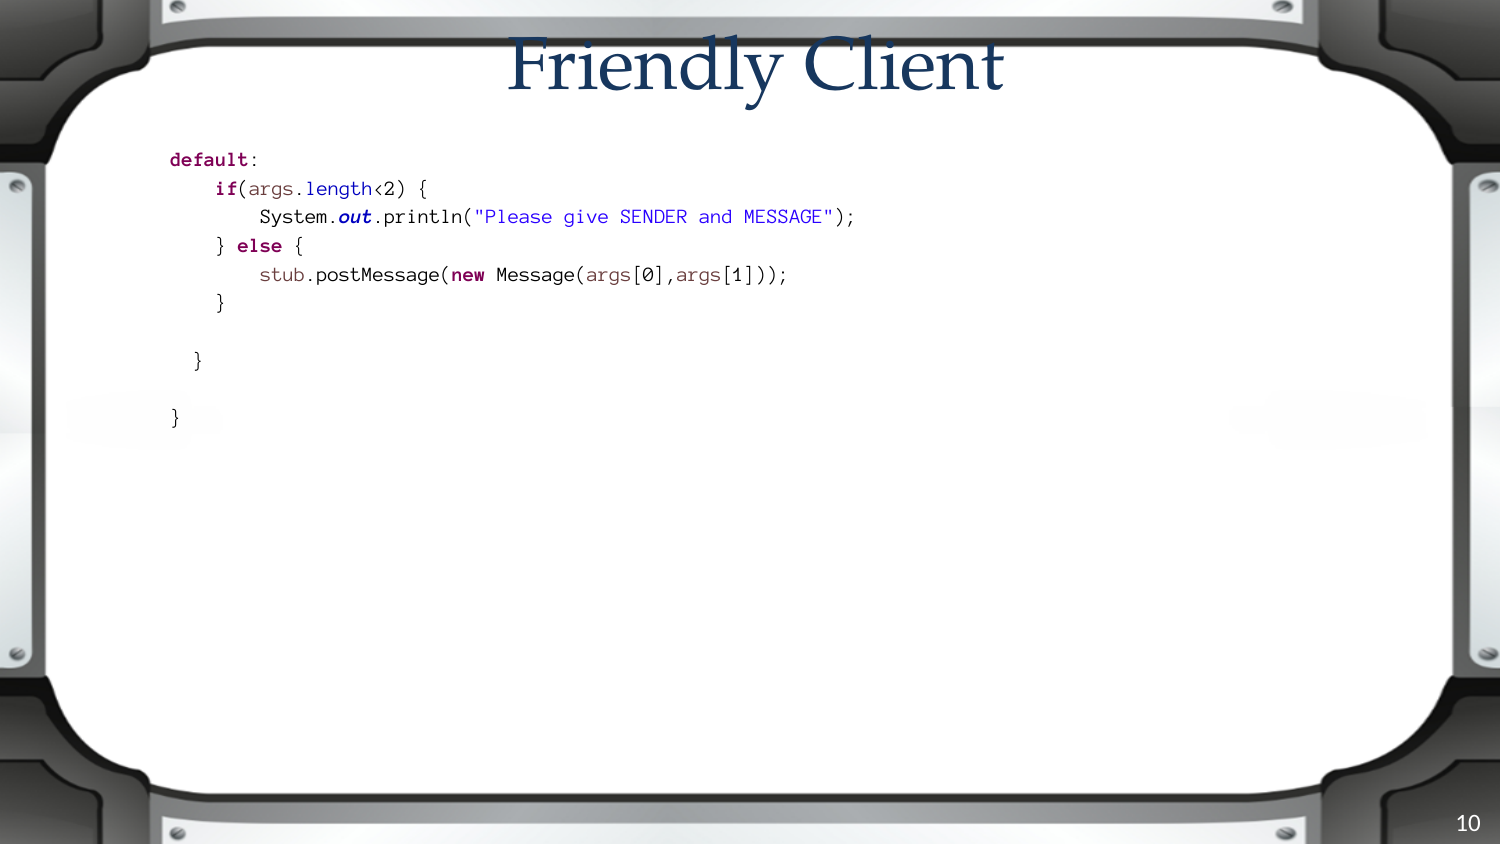

# Friendly Client
default:
    if(args.length<2) {
        System.out.println("Please give SENDER and MESSAGE");
    } else {
        stub.postMessage(new Message(args[0],args[1]));
    }

  }

}
10